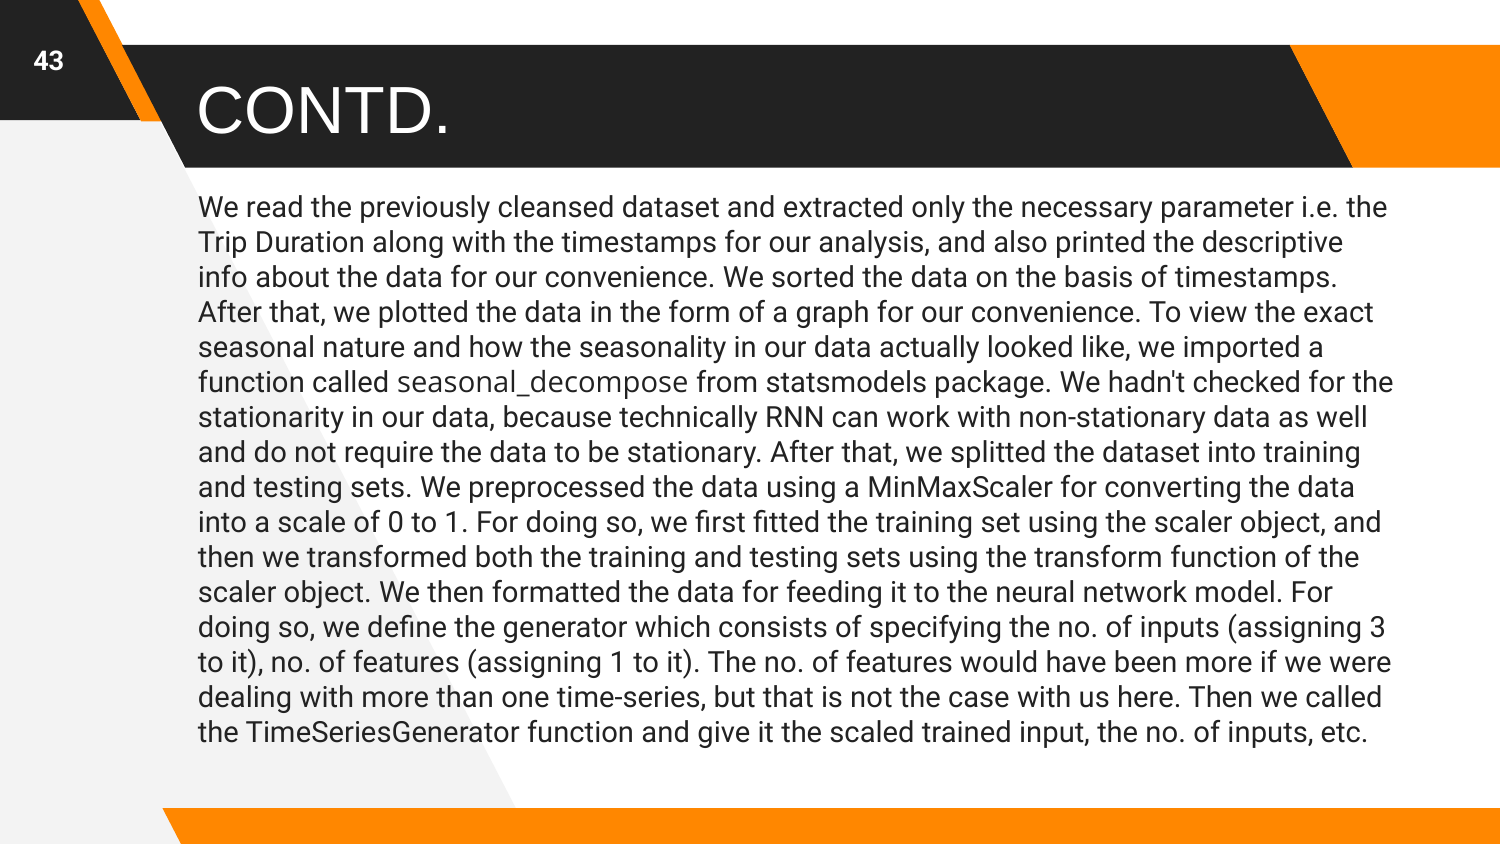

43
# CONTD.
We read the previously cleansed dataset and extracted only the necessary parameter i.e. the Trip Duration along with the timestamps for our analysis, and also printed the descriptive info about the data for our convenience. We sorted the data on the basis of timestamps. After that, we plotted the data in the form of a graph for our convenience. To view the exact seasonal nature and how the seasonality in our data actually looked like, we imported a function called seasonal_decompose from statsmodels package. We hadn't checked for the stationarity in our data, because technically RNN can work with non-stationary data as well and do not require the data to be stationary. After that, we splitted the dataset into training and testing sets. We preprocessed the data using a MinMaxScaler for converting the data into a scale of 0 to 1. For doing so, we first fitted the training set using the scaler object, and then we transformed both the training and testing sets using the transform function of the scaler object. We then formatted the data for feeding it to the neural network model. For doing so, we define the generator which consists of specifying the no. of inputs (assigning 3 to it), no. of features (assigning 1 to it). The no. of features would have been more if we were dealing with more than one time-series, but that is not the case with us here. Then we called the TimeSeriesGenerator function and give it the scaled trained input, the no. of inputs, etc.